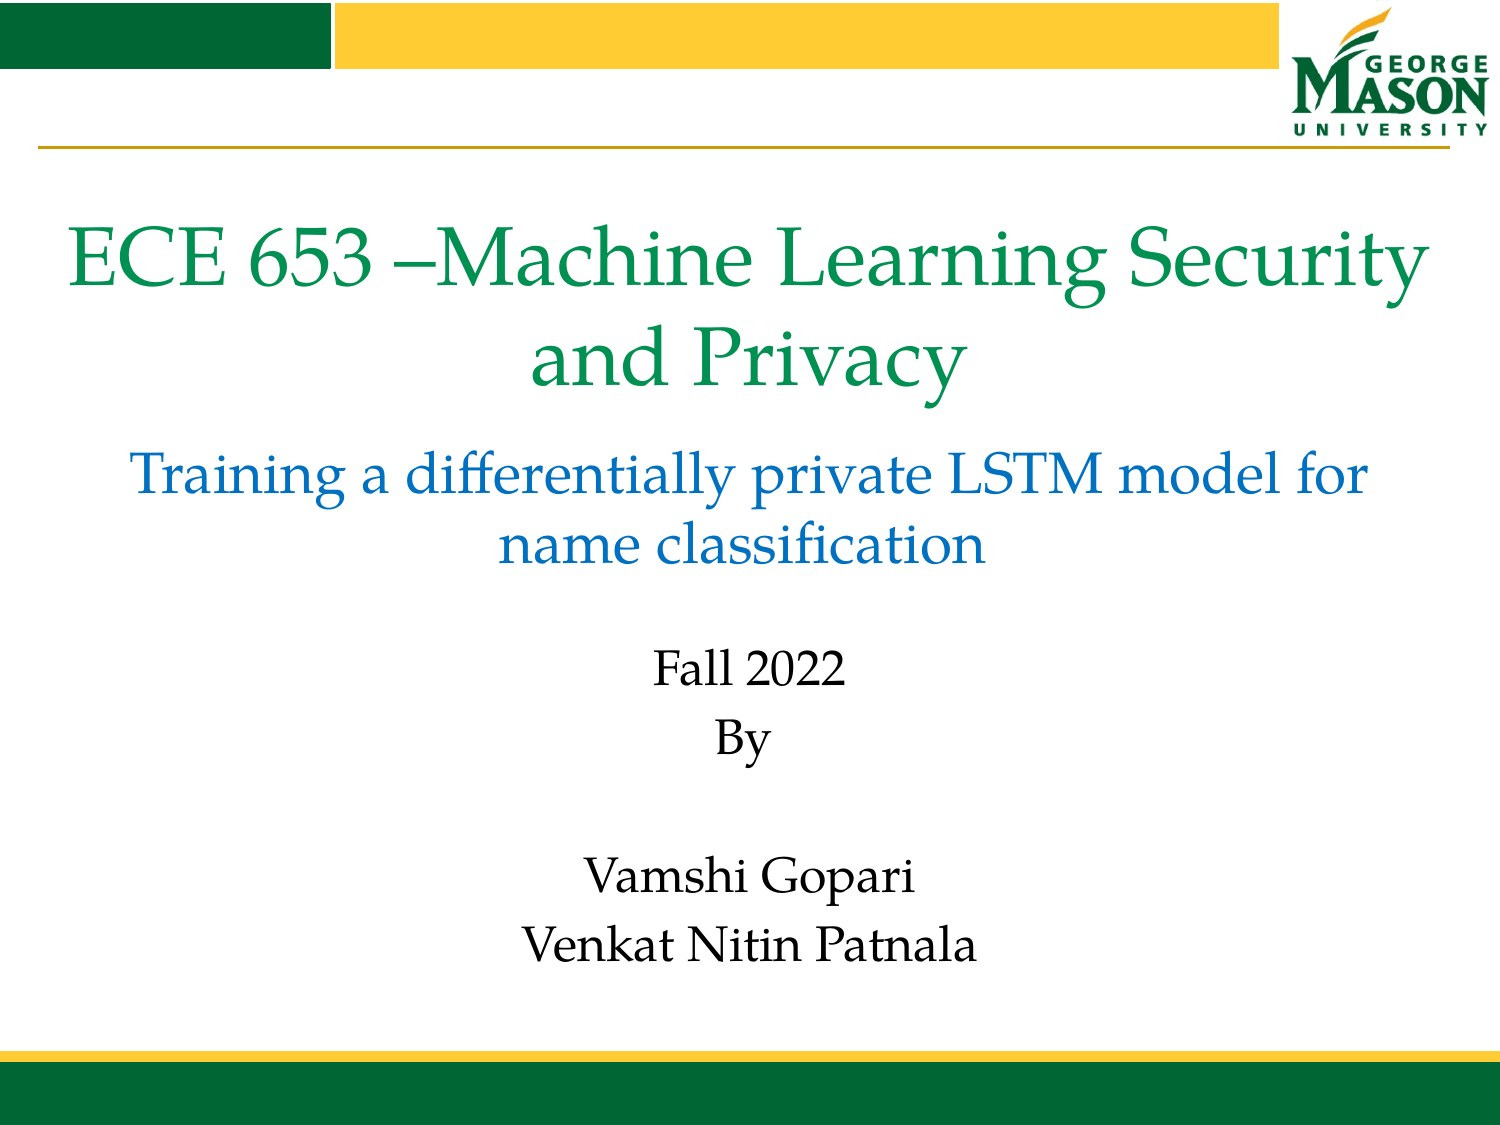

# ECE 653 –Machine Learning Security and Privacy
Training a differentially private LSTM model for name classification

Fall 2022
By

Vamshi Gopari
Venkat Nitin Patnala